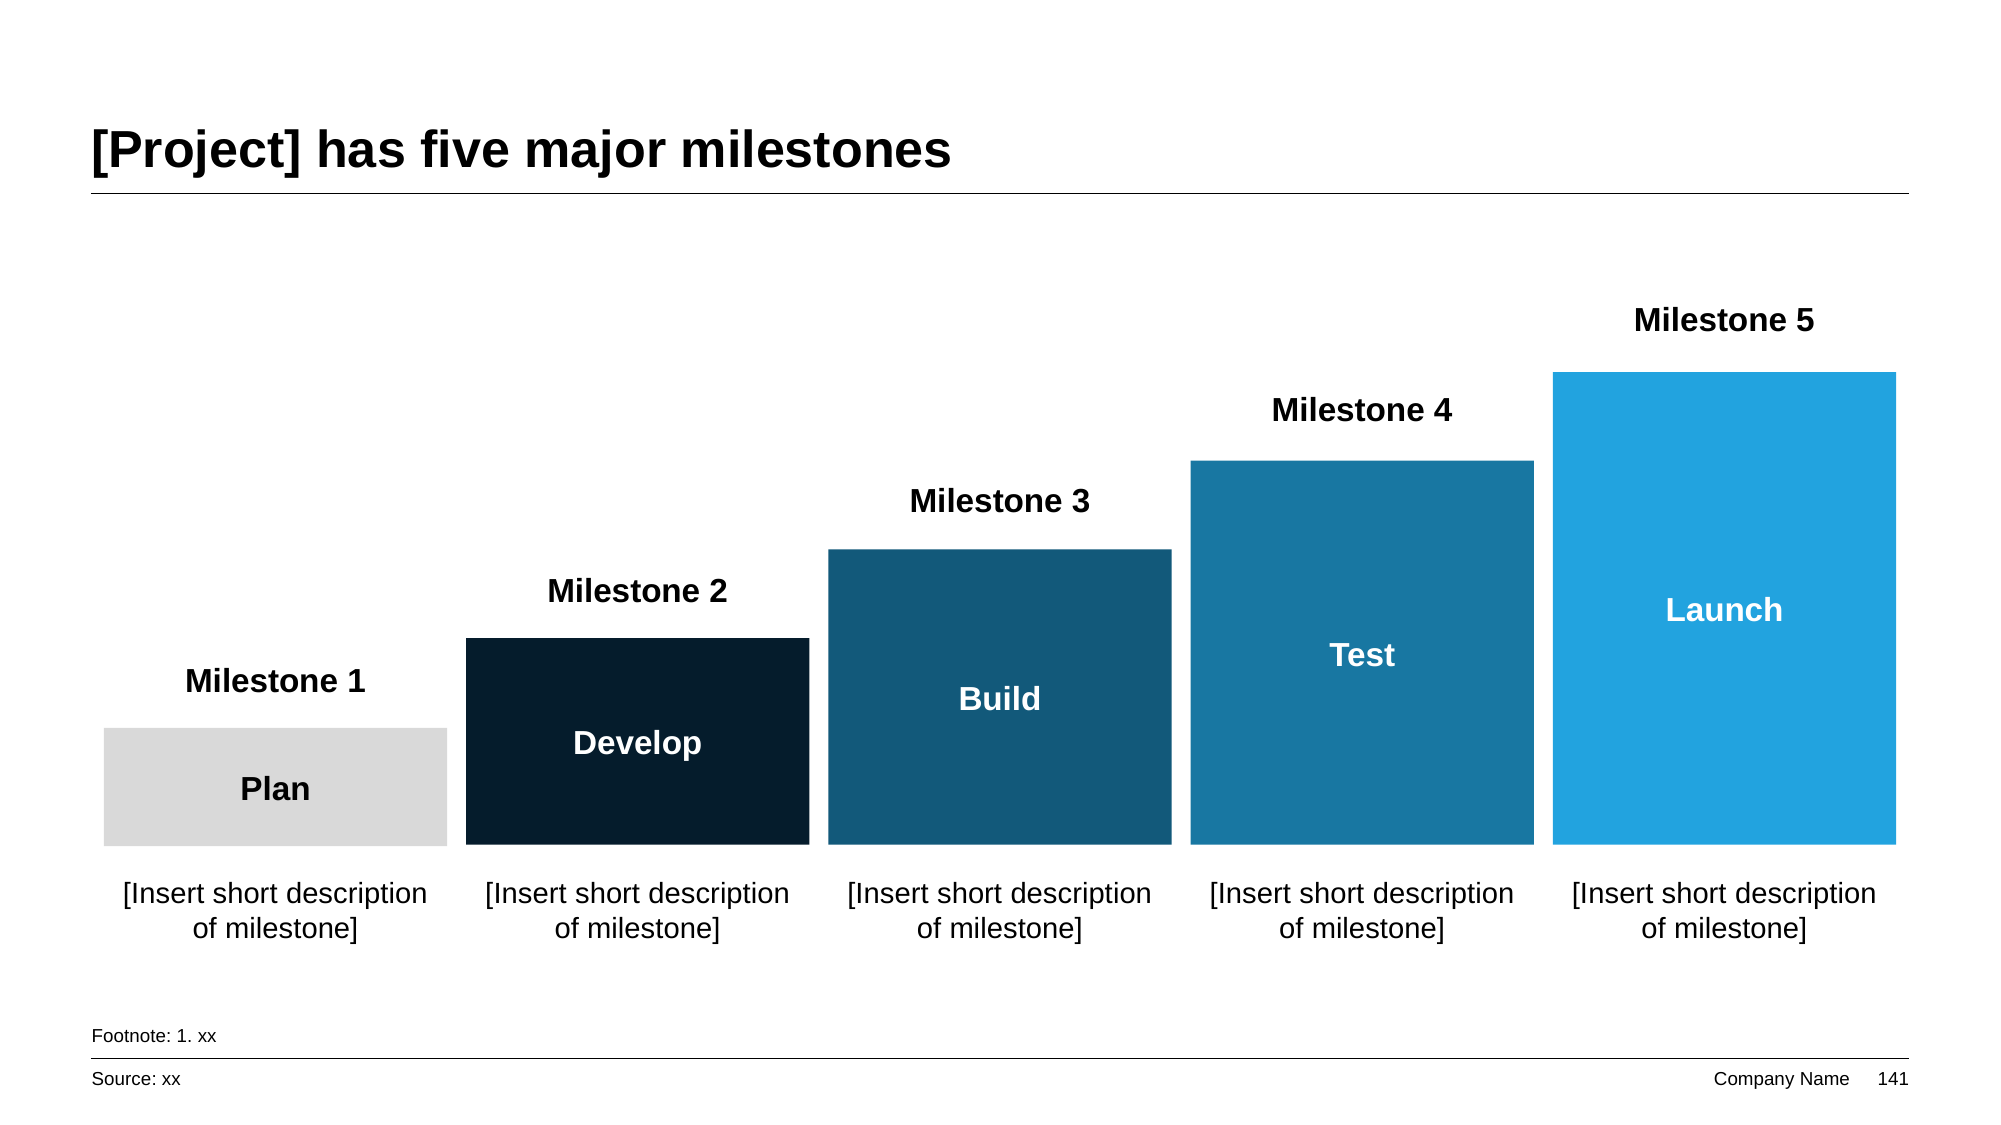

# [Project] has five major milestones
Milestone 5
Launch
Milestone 4
Test
Milestone 3
Build
Milestone 2
Develop
Milestone 1
Plan
[Insert short description of milestone]
[Insert short description of milestone]
[Insert short description of milestone]
[Insert short description of milestone]
[Insert short description of milestone]
Footnote: 1. xx
Source: xx